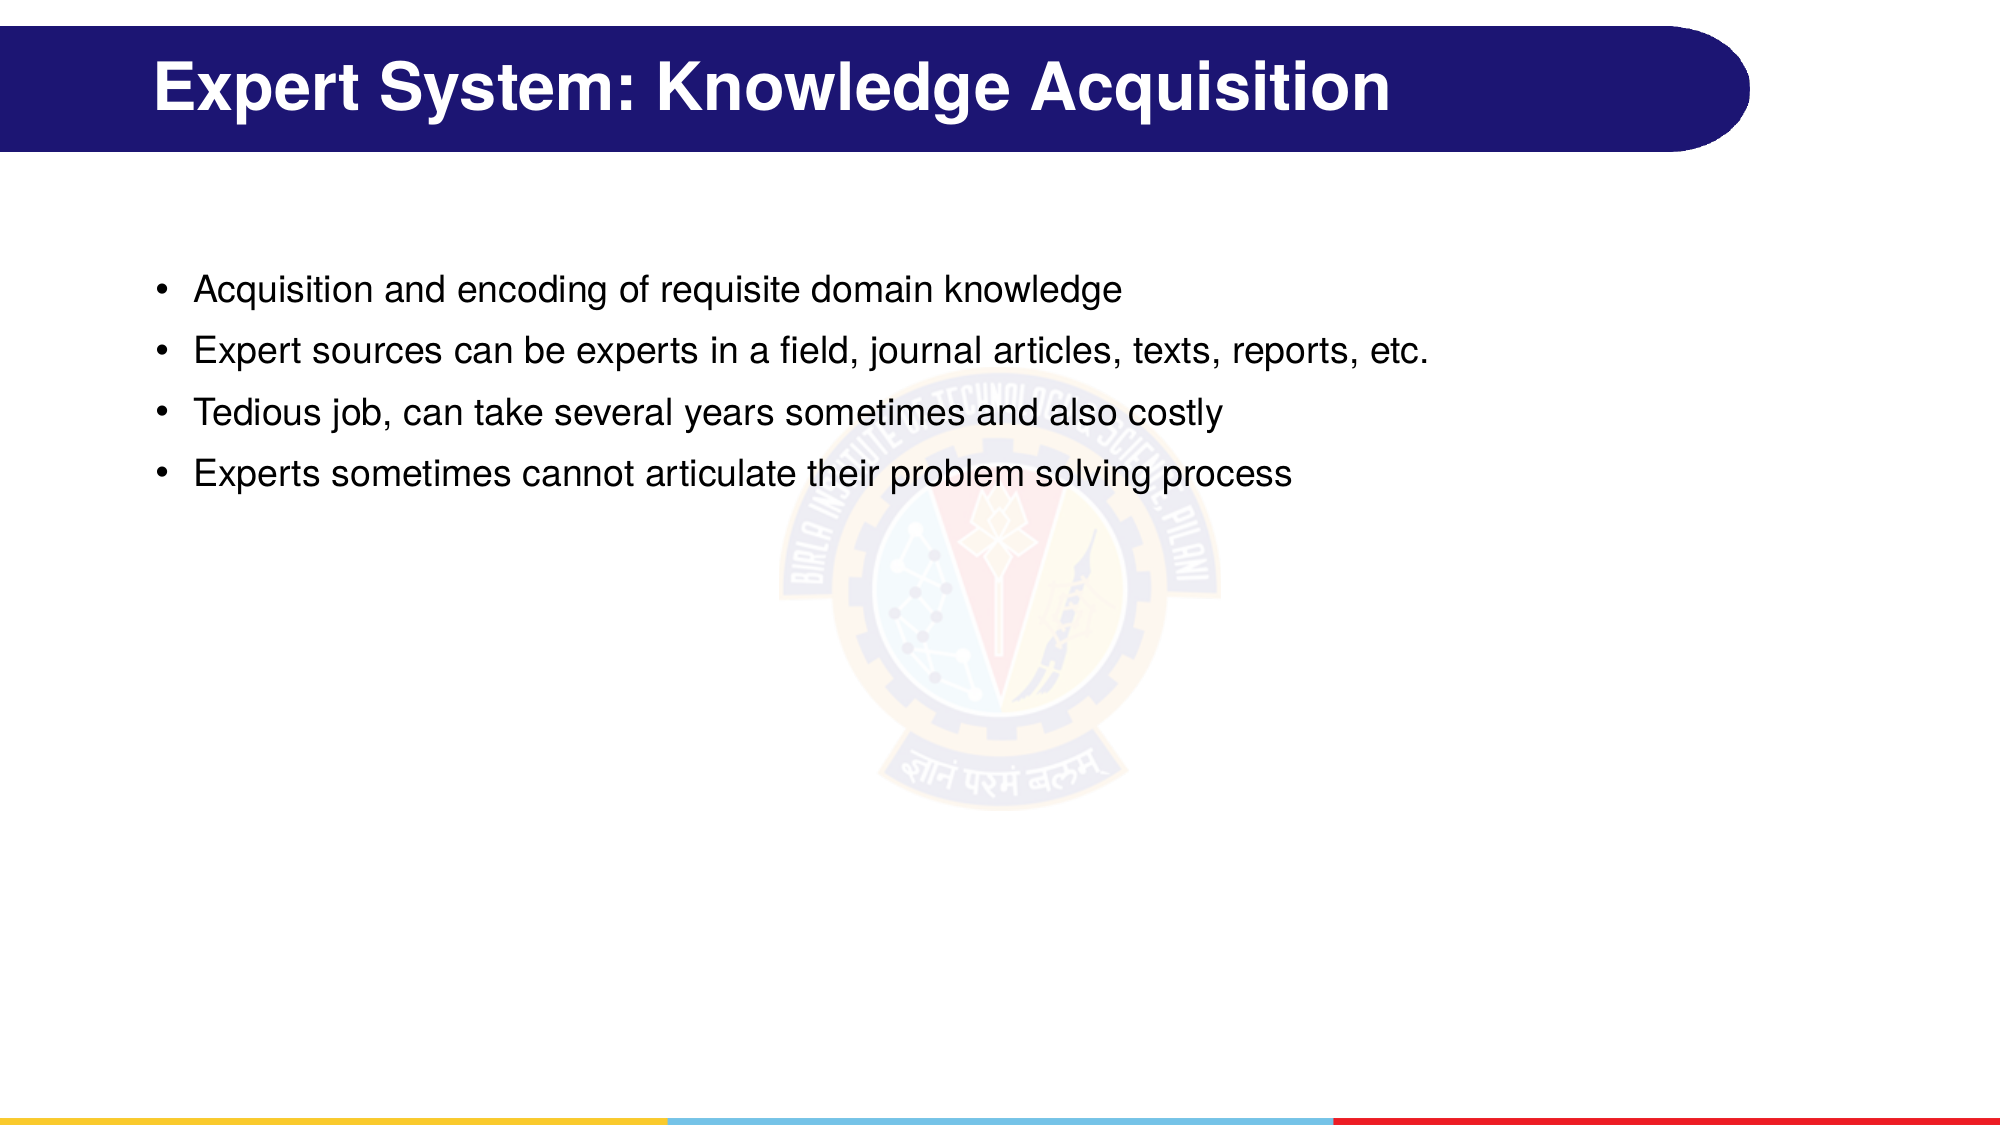

# Expert System: Knowledge Acquisition

Acquisition and encoding of requisite domain knowledge
Expert sources can be experts in a field, journal articles, texts, reports, etc.
Tedious job, can take several years sometimes and also costly
Experts sometimes cannot articulate their problem solving process